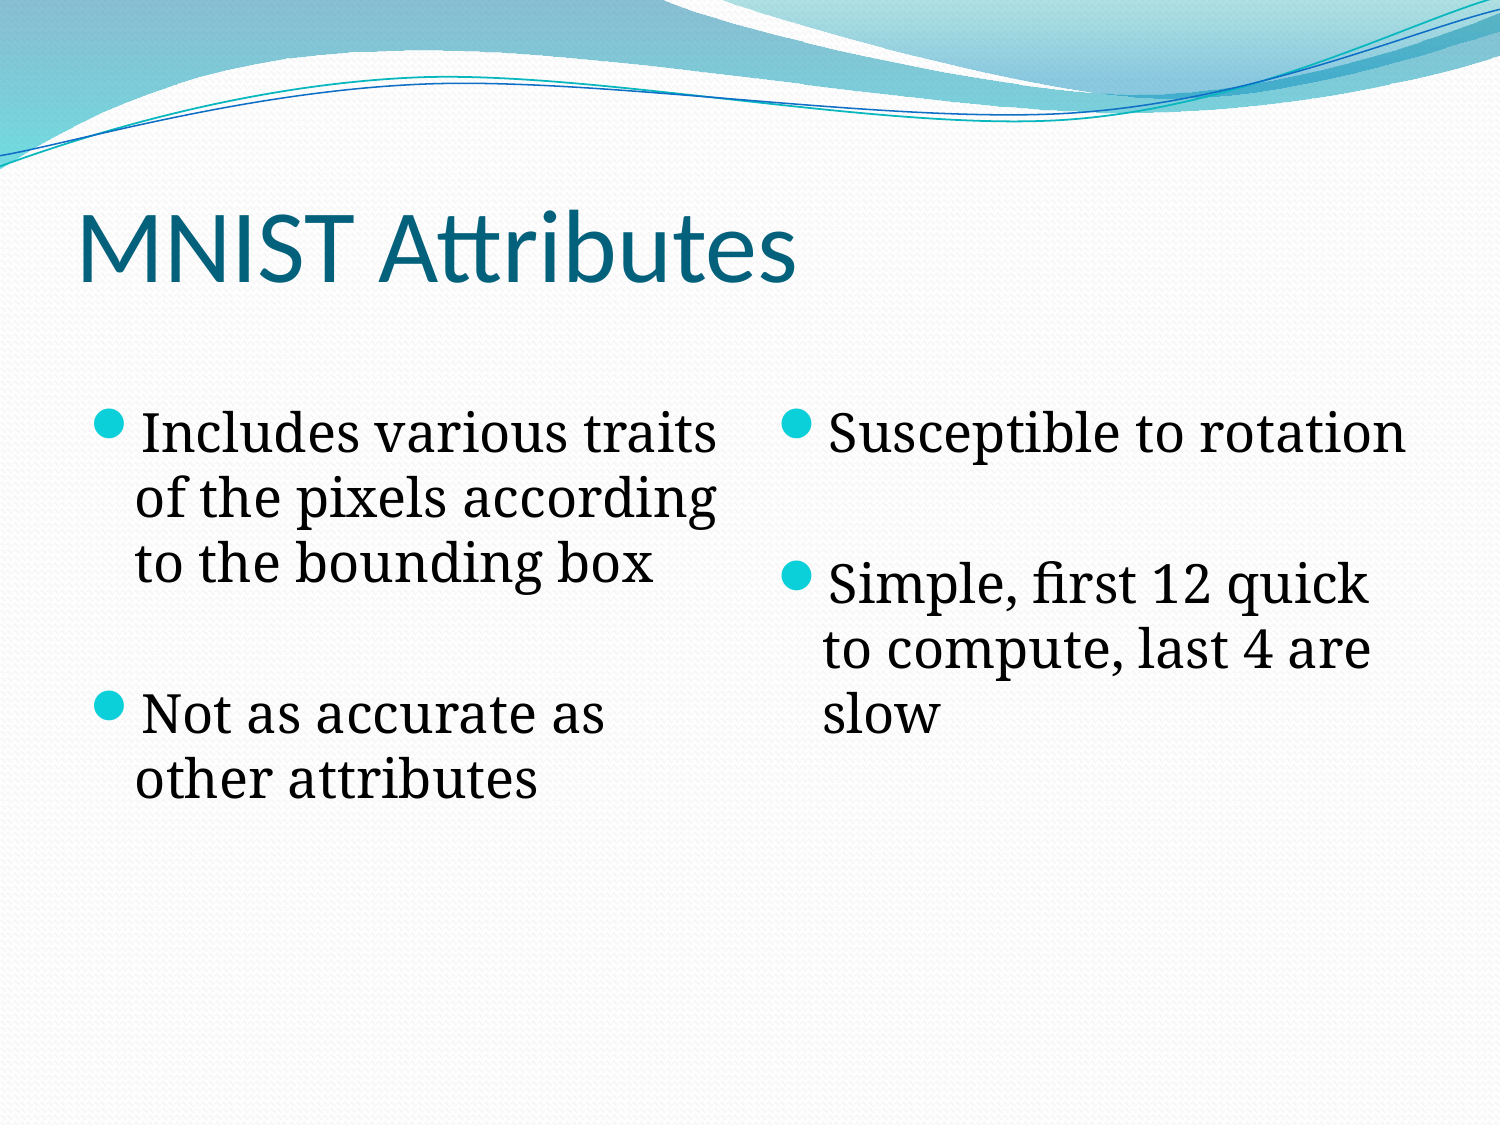

# MNIST Attributes

Includes various traits of the pixels according to the bounding box

Not as accurate as other attributes

Susceptible to rotation

Simple, first 12 quick to compute, last 4 are slow